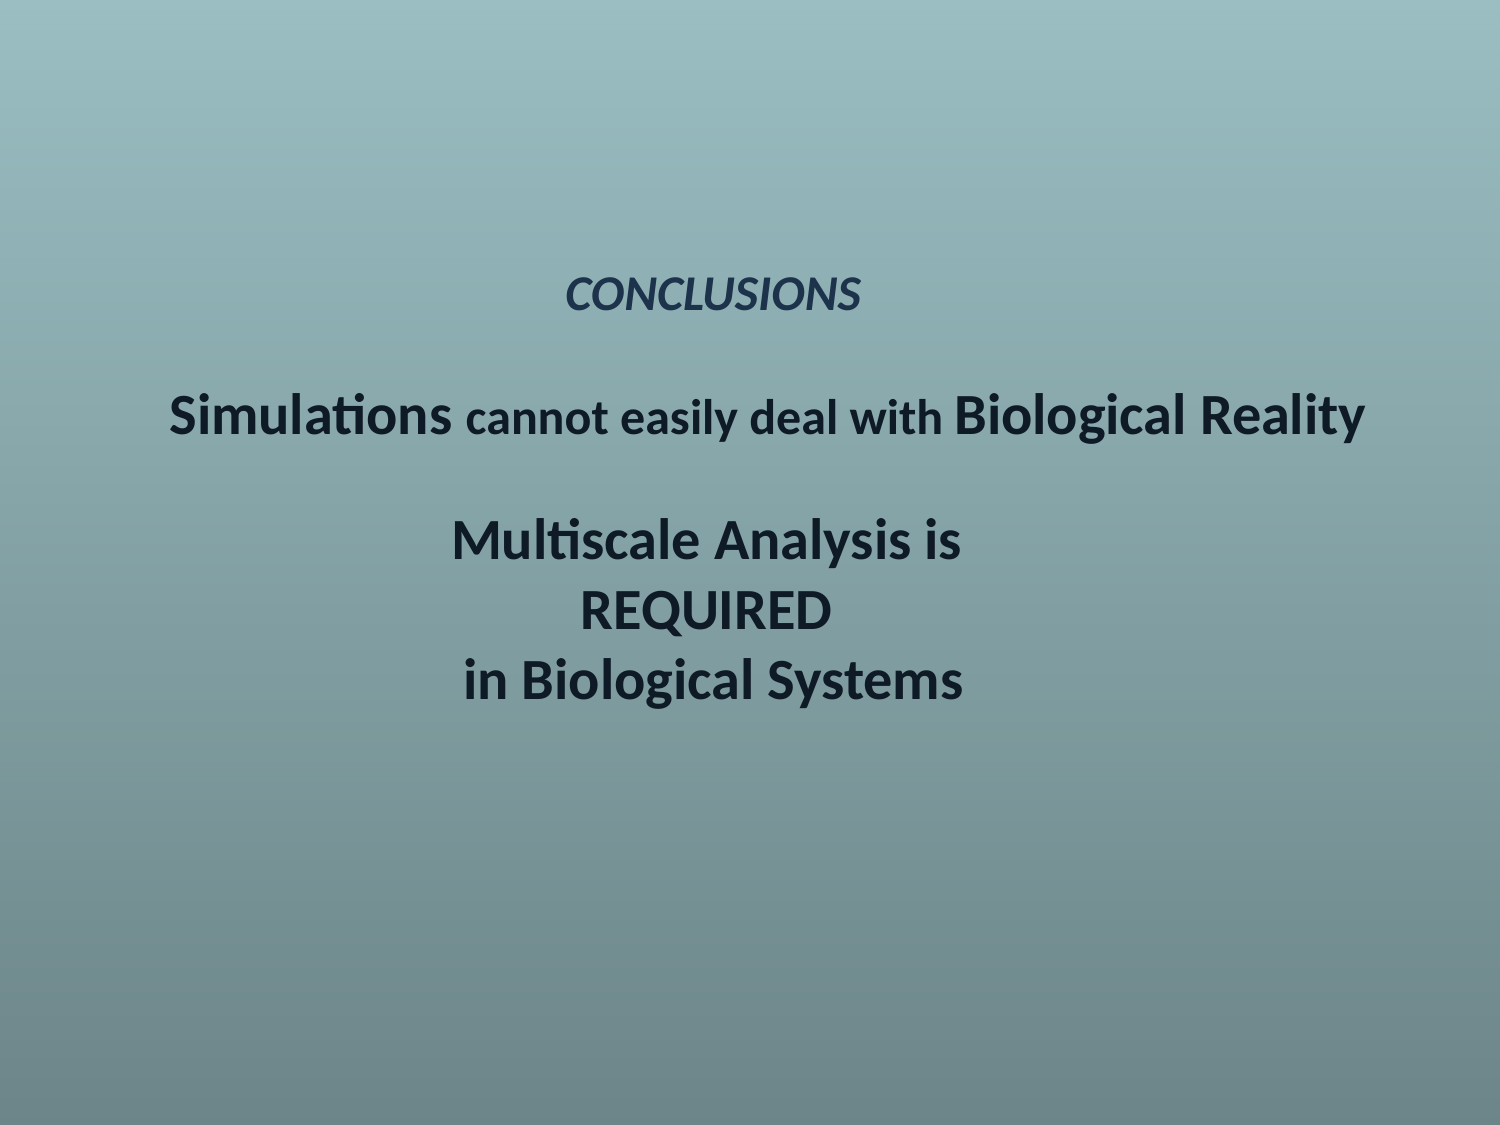

CONCLUSIONS

Multiscale Analysis is
REQUIRED
in Biological Systems
Simulations cannot easily deal with Biological Reality